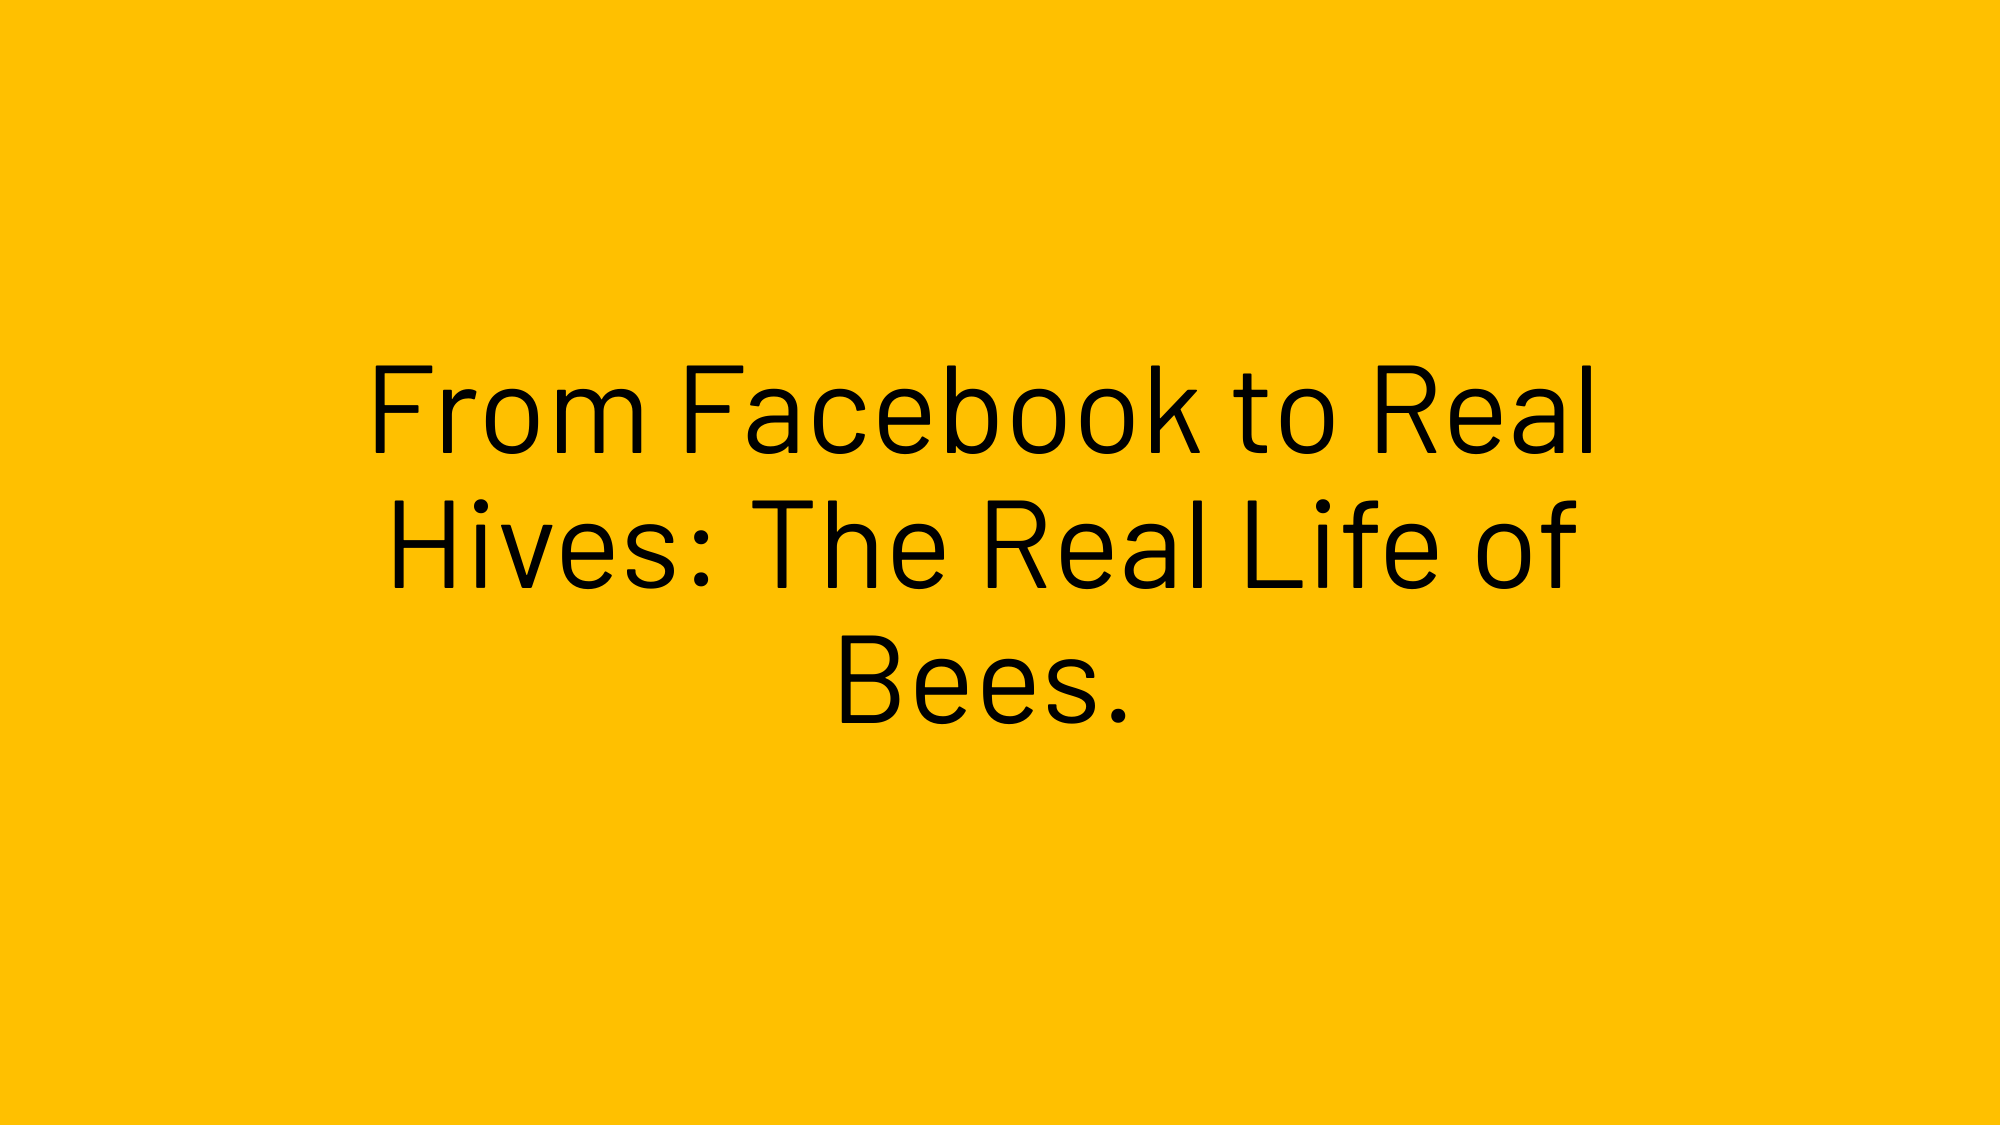

# From Facebook to Real Hives: The Real Life of Bees.